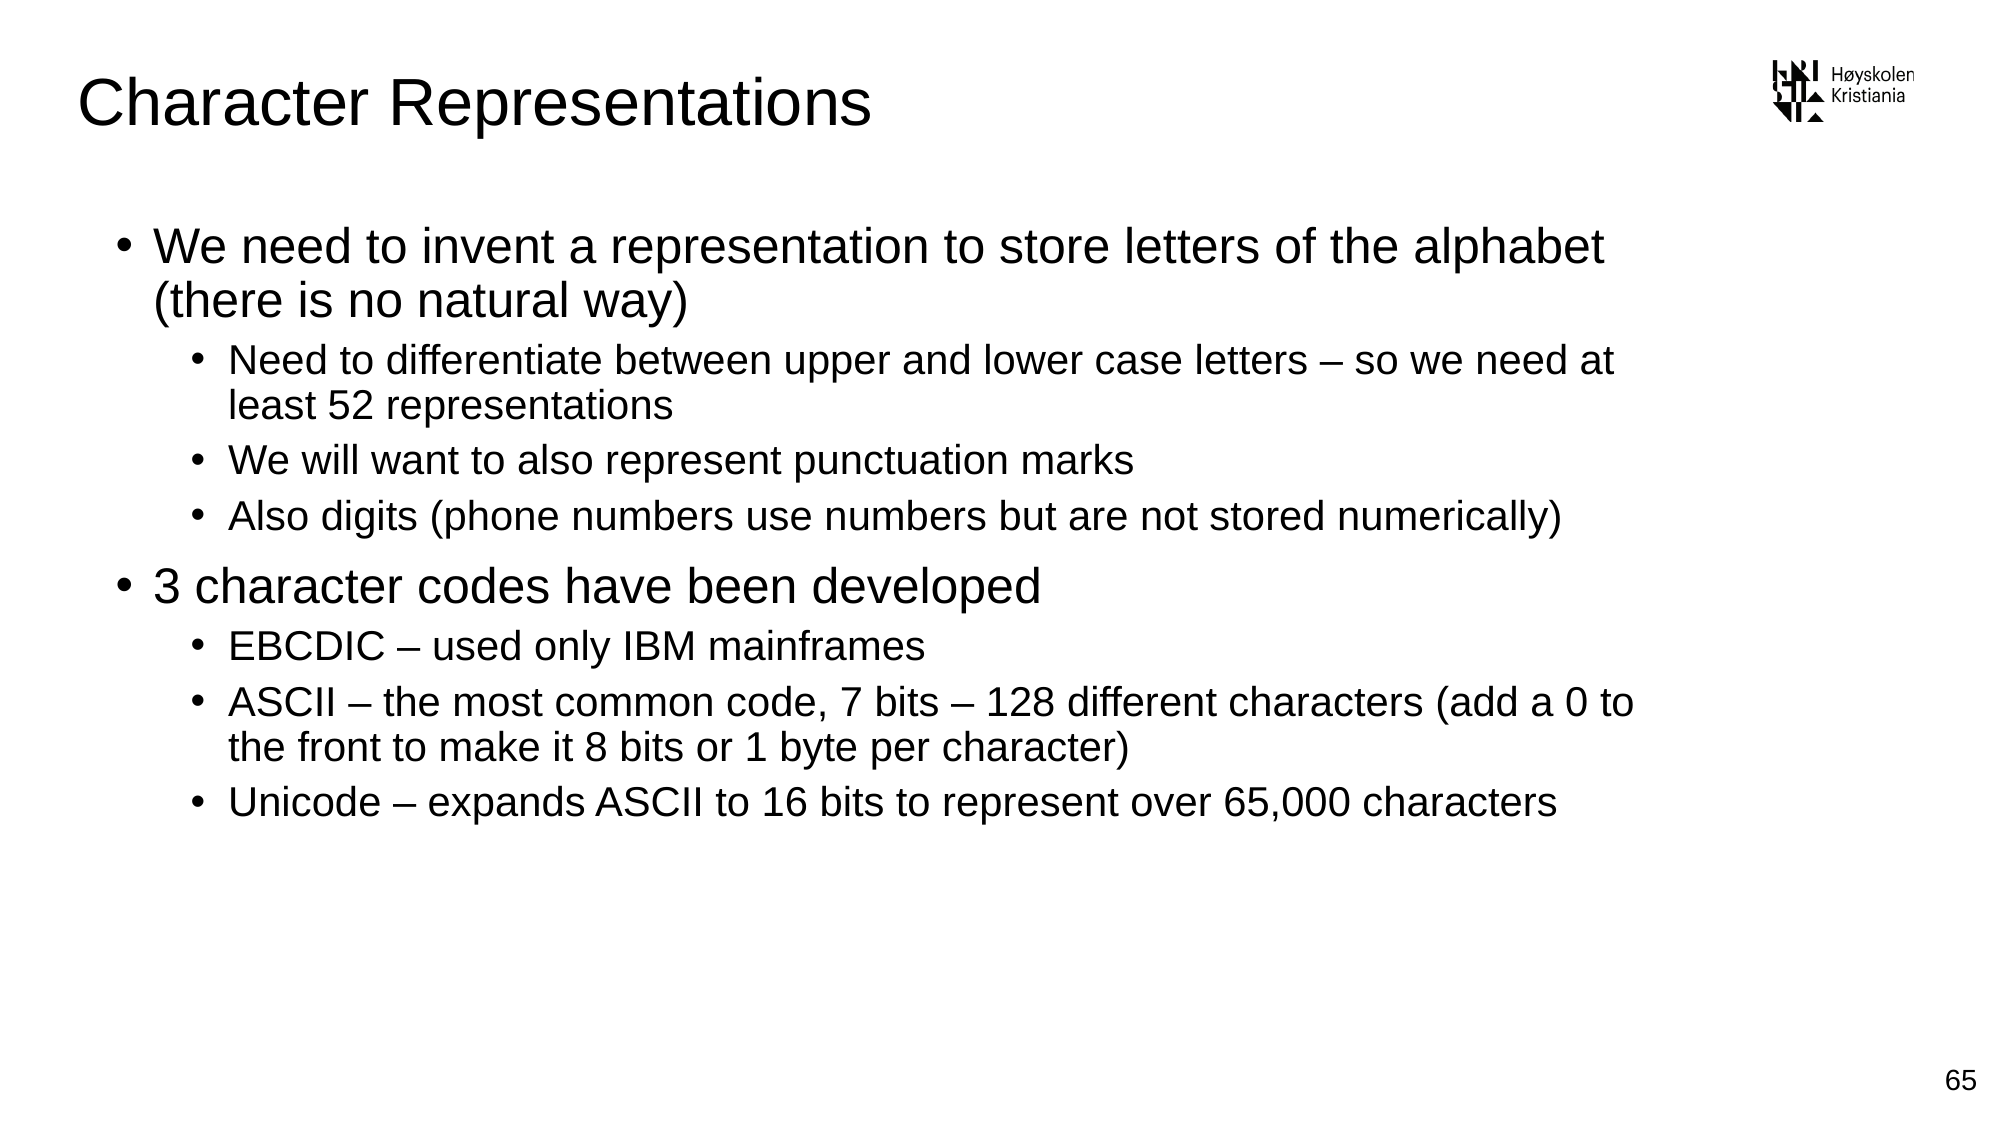

# Character Representations
We need to invent a representation to store letters of the alphabet (there is no natural way)
Need to differentiate between upper and lower case letters – so we need at least 52 representations
We will want to also represent punctuation marks
Also digits (phone numbers use numbers but are not stored numerically)
3 character codes have been developed
EBCDIC – used only IBM mainframes
ASCII – the most common code, 7 bits – 128 different characters (add a 0 to the front to make it 8 bits or 1 byte per character)
Unicode – expands ASCII to 16 bits to represent over 65,000 characters